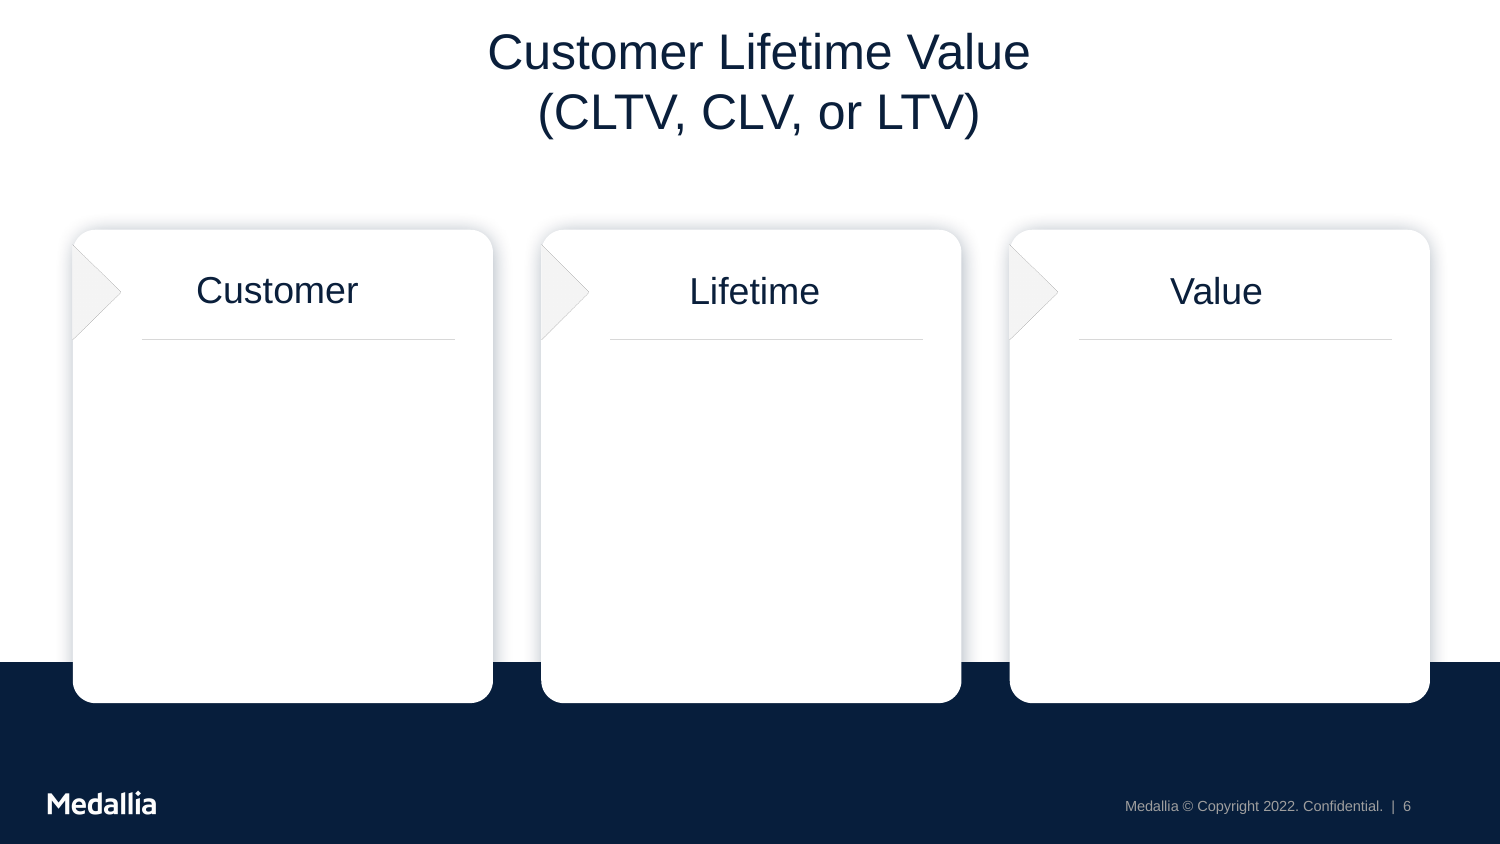

Customer Lifetime Value
(CLTV, CLV, or LTV)
Customer
Lifetime
Value